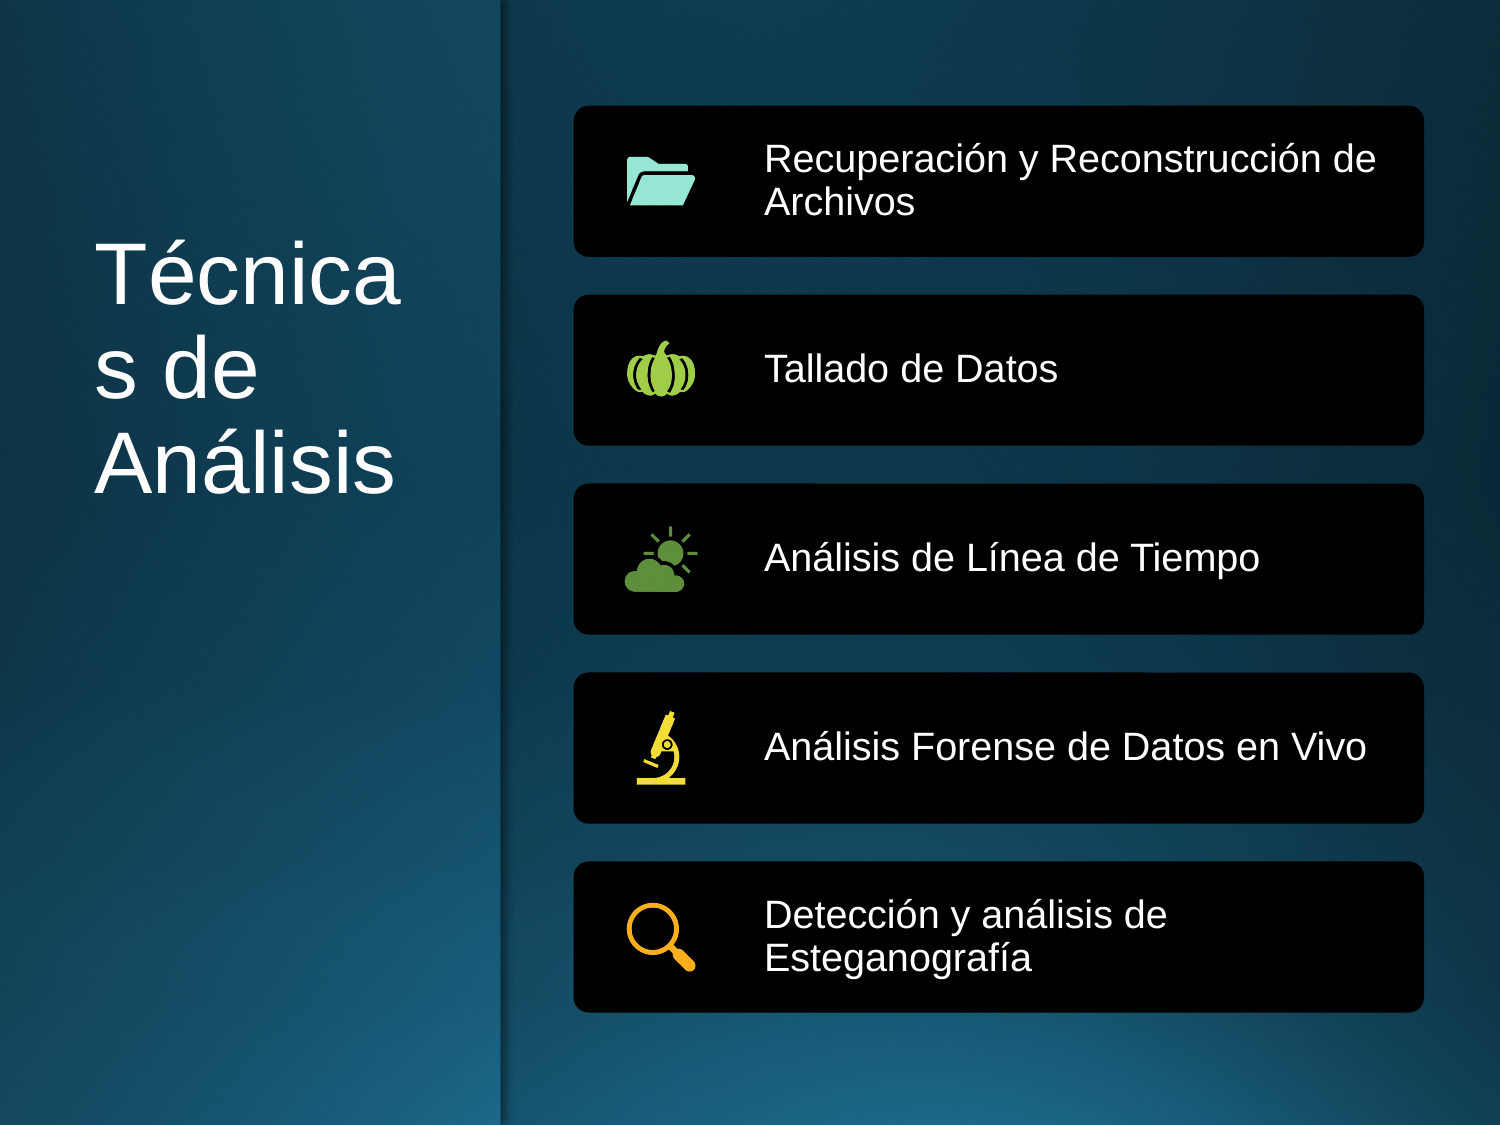

Recuperación y Reconstrucción de Archivos
Tallado de Datos
Análisis de Línea de Tiempo
Análisis Forense de Datos en Vivo
Detección y análisis de Esteganografía
Técnicas de Análisis